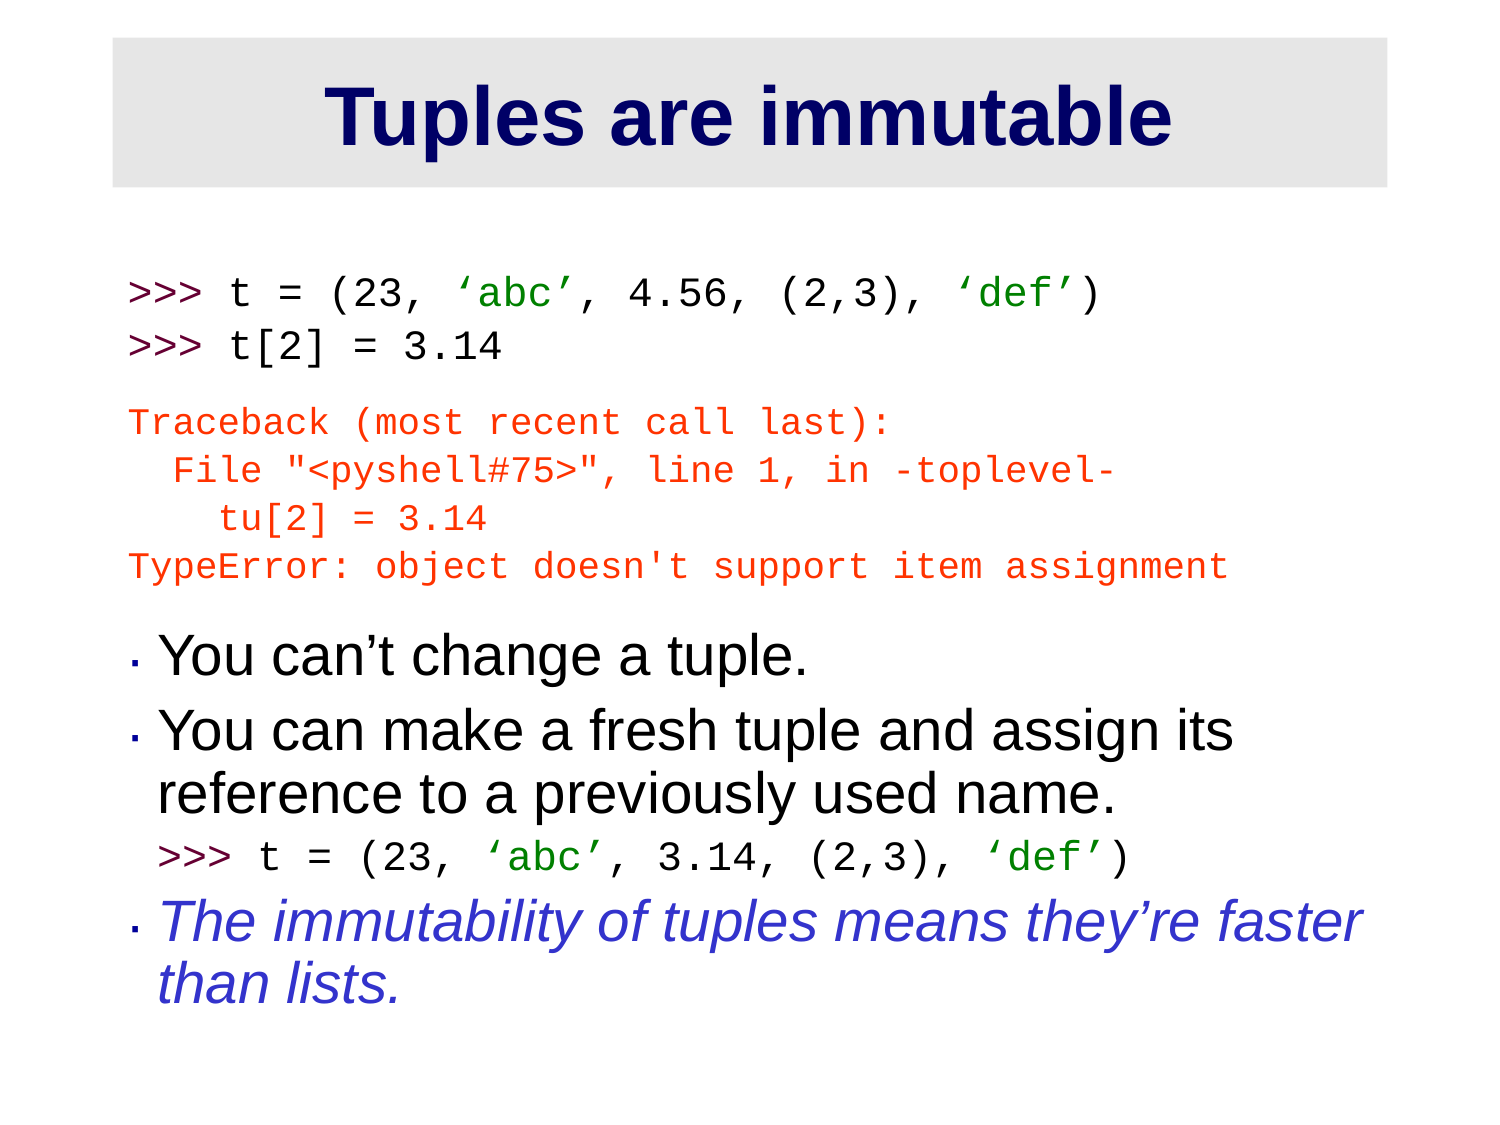

# Tuples are immutable
>>> t = (23, ‘abc’, 4.56, (2,3), ‘def’)
>>> t[2] = 3.14

Traceback (most recent call last):
  File "<pyshell#75>", line 1, in -toplevel-
    tu[2] = 3.14
TypeError: object doesn't support item assignment

You can’t change a tuple.
You can make a fresh tuple and assign its reference to a previously used name.
	>>> t = (23, ‘abc’, 3.14, (2,3), ‘def’)
The immutability of tuples means they’re faster than lists.